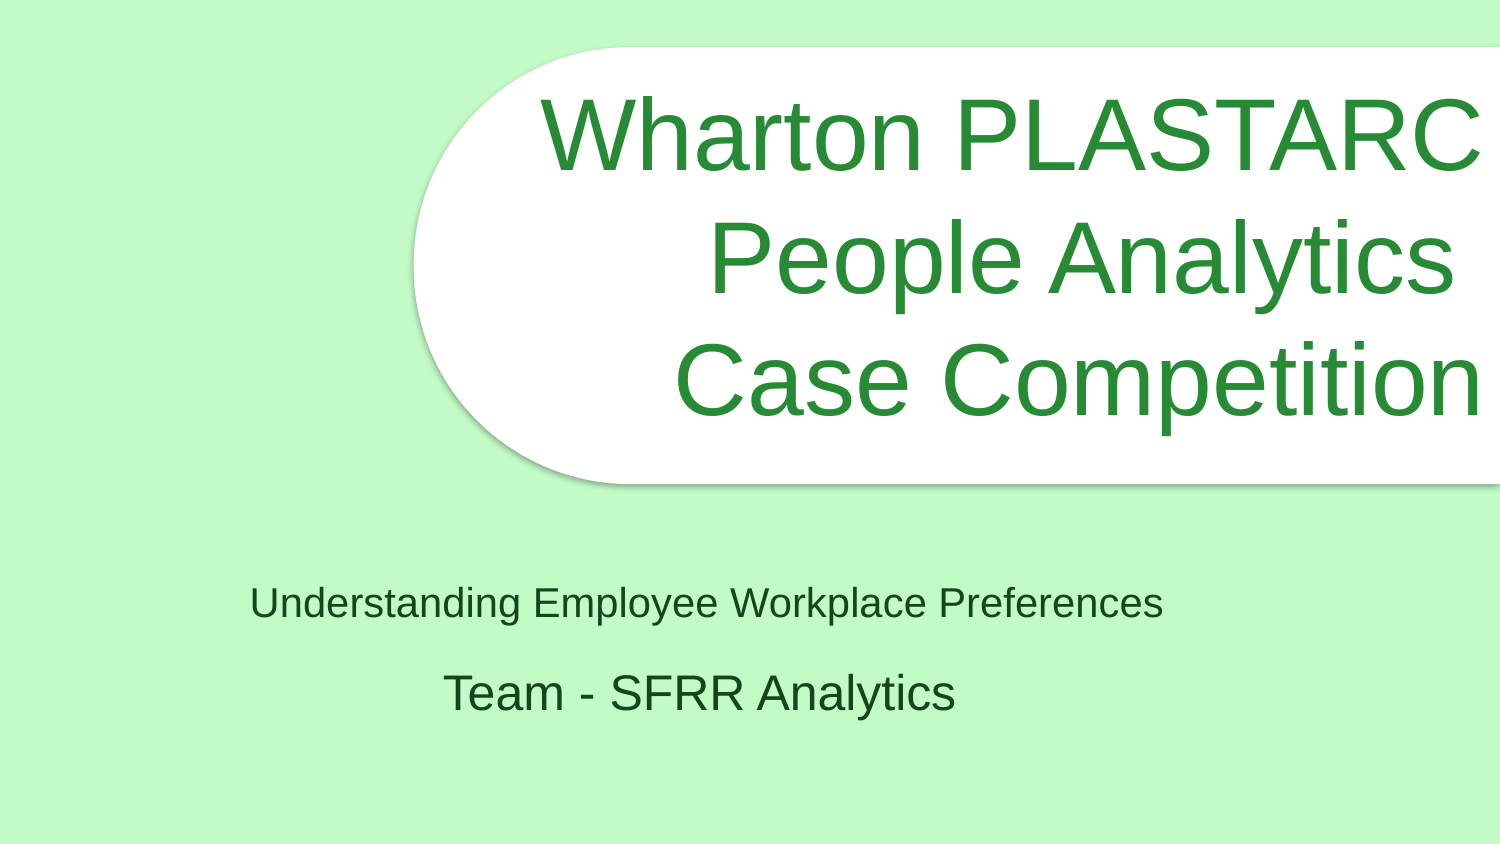

# Wharton PLASTARC People Analytics Case Competition
Understanding Employee Workplace Preferences
Team - SFRR Analytics